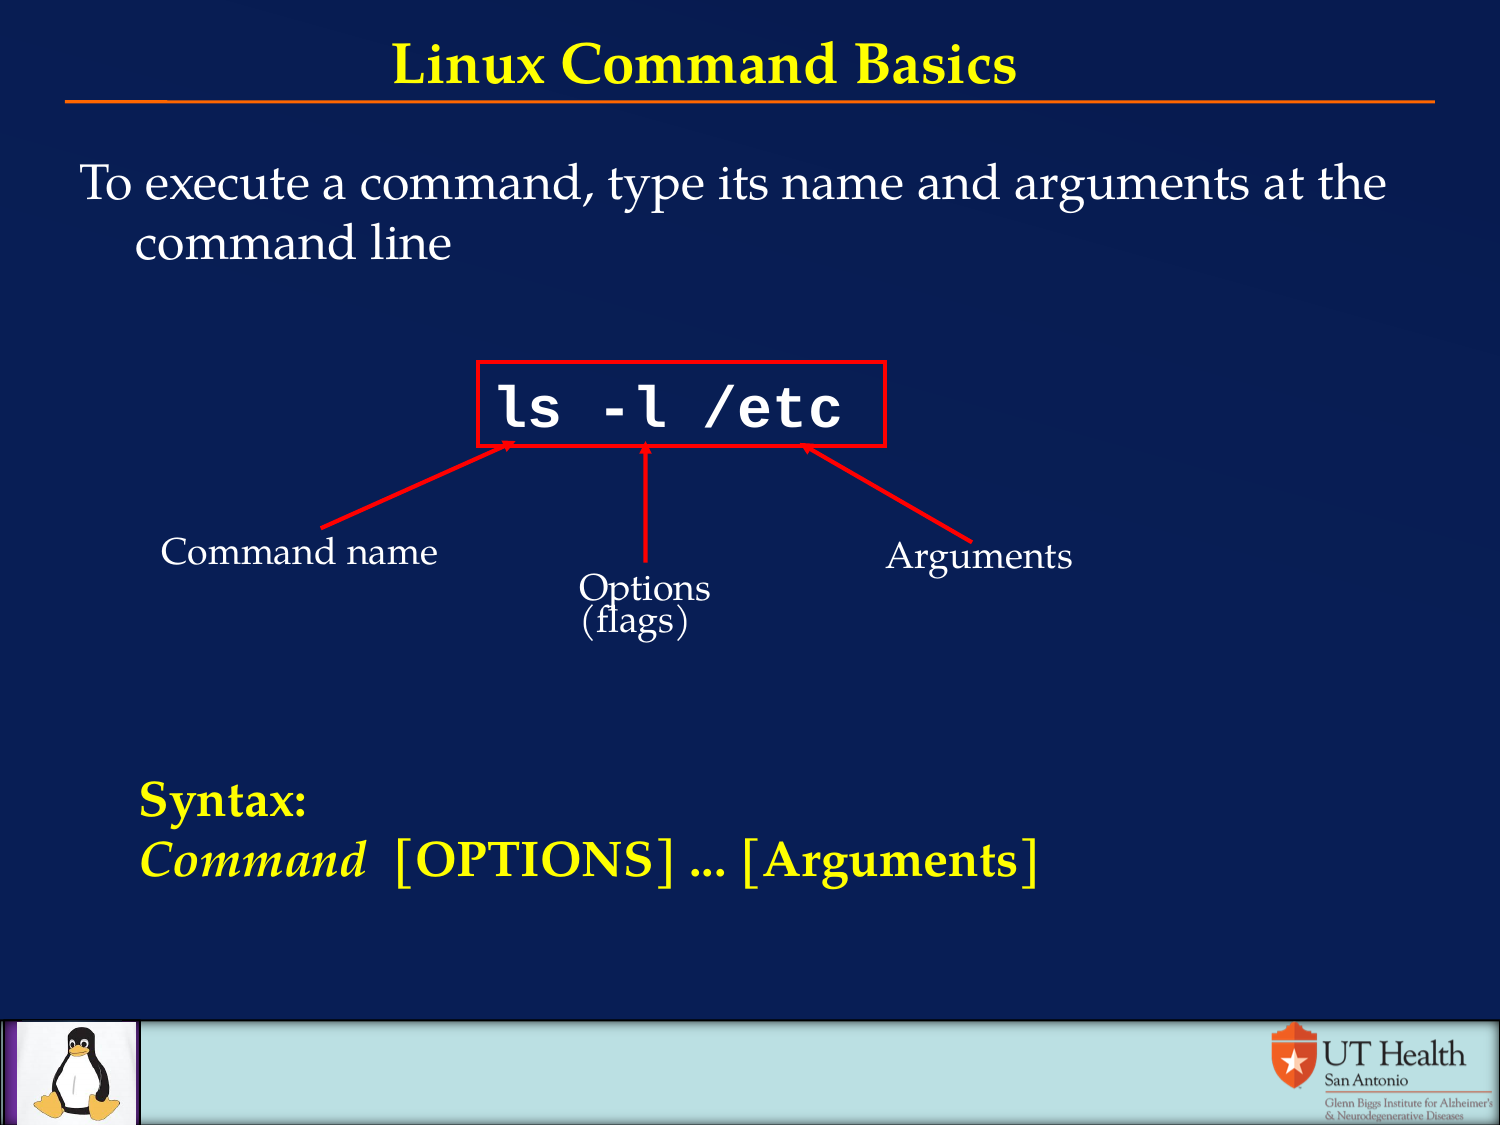

Linux Command Basics

To execute a command, type its name and arguments at the command line
ls -l /etc

Command name
Arguments
Options
(flags)
Syntax:
Command  [OPTIONS] ... [Arguments]